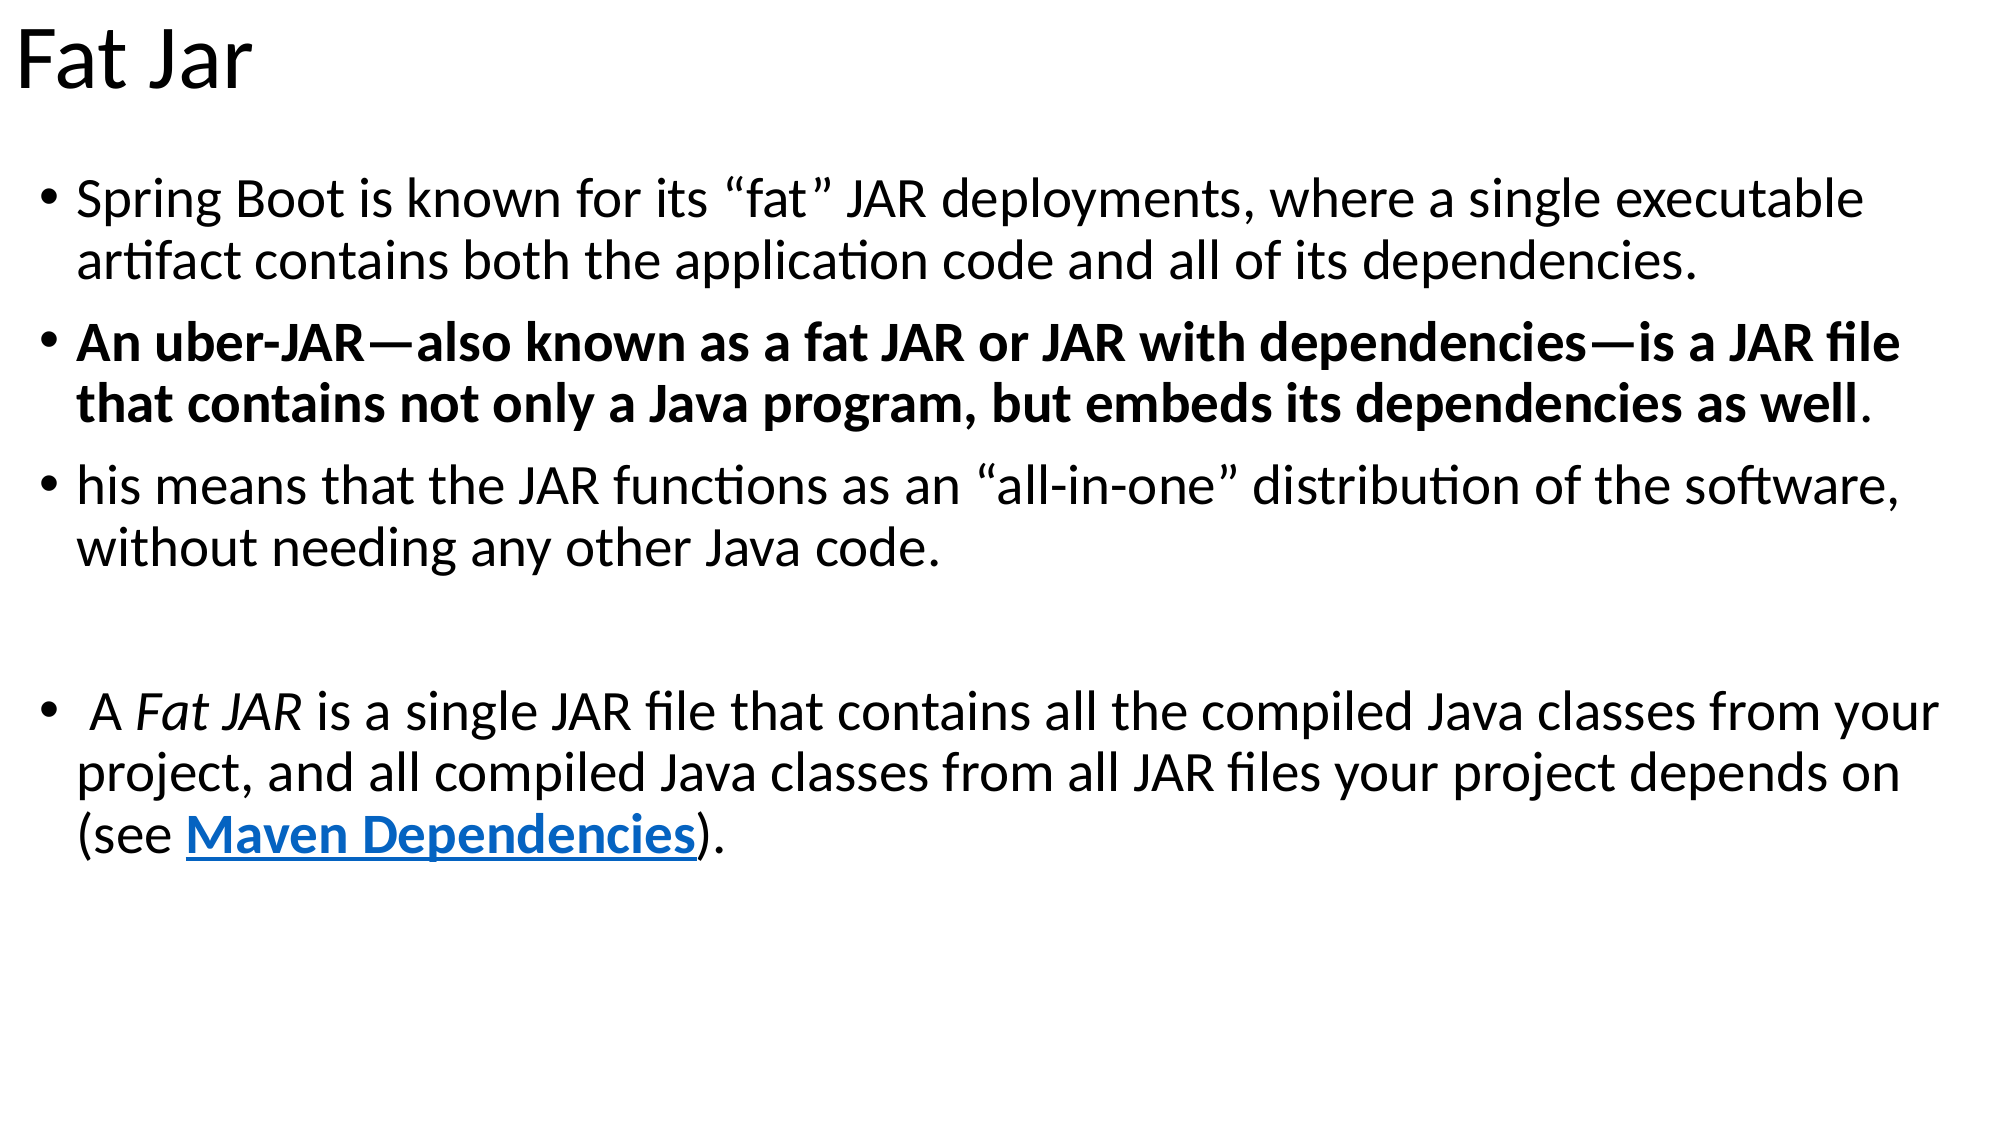

# Fat Jar
Spring Boot is known for its “fat” JAR deployments, where a single executable artifact contains both the application code and all of its dependencies.
An uber-JAR—also known as a fat JAR or JAR with dependencies—is a JAR file that contains not only a Java program, but embeds its dependencies as well.
his means that the JAR functions as an “all-in-one” distribution of the software, without needing any other Java code.

 A Fat JAR is a single JAR file that contains all the compiled Java classes from your project, and all compiled Java classes from all JAR files your project depends on (see Maven Dependencies).